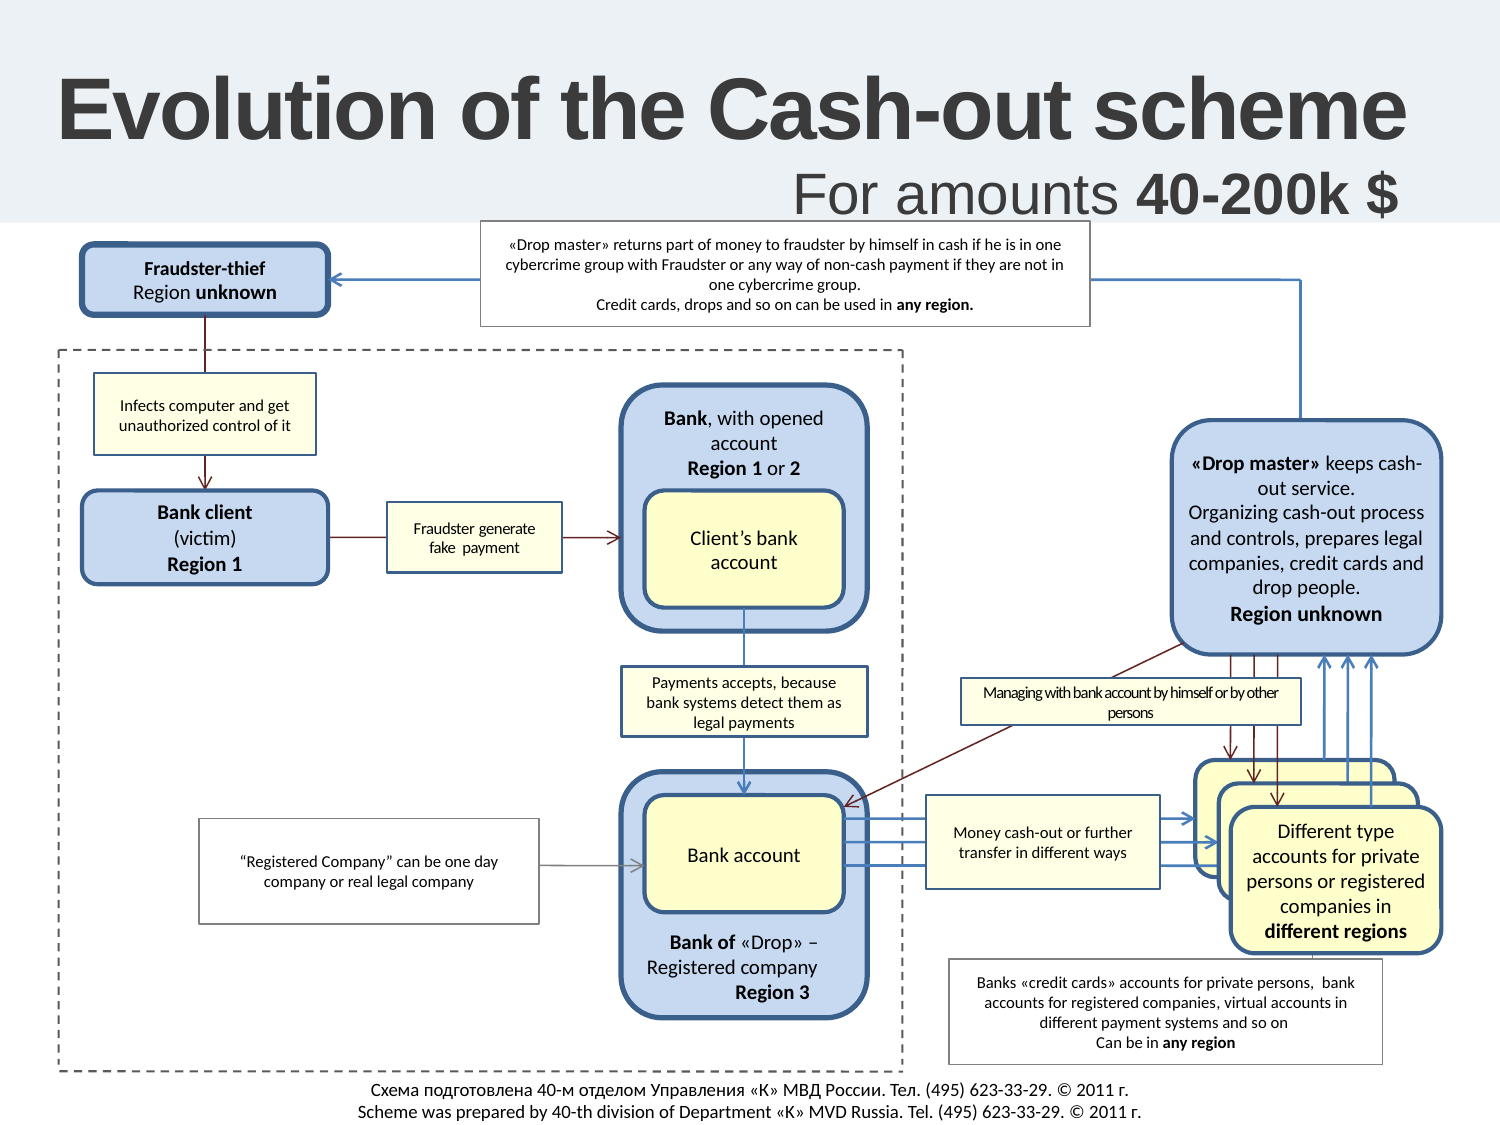

Evolution of the Cash-out scheme
For amounts 40-200k $
«Drop master» returns part of money to fraudster by himself in cash if he is in one cybercrime group with Fraudster or any way of non-cash payment if they are not in one cybercrime group.
Credit cards, drops and so on can be used in any region.
Fraudster-thief
Region unknown
Infects computer and get unauthorized control of it
Bank, with opened account
Region 1 or 2
«Drop master» keeps cash-out service.
Organizing cash-out process and controls, prepares legal companies, credit cards and drop people.
Region unknown
Bank client
(victim)
Region 1
Client’s bank account
Fraudster generate fake  payment
Payments accepts, because bank systems detect them as legal payments
Managing with bank account by himself or by other persons

Bank of «Drop» – Registered company                  Region 3
Банковский счет «дропа»
Bank account
Money cash-out or further transfer in different ways
Different type accounts for private persons or registered companies in different regions
“Registered Company” can be one day company or real legal company
Banks «credit cards» accounts for private persons,  bank accounts for registered companies, virtual accounts in different payment systems and so on
Can be in any region
Схема подготовлена 40-м отделом Управления «К» МВД России. Тел. (495) 623-33-29. © 2011 г.
Scheme was prepared by 40-th division of Department «K» MVD Russia. Tel. (495) 623-33-29. © 2011 г.